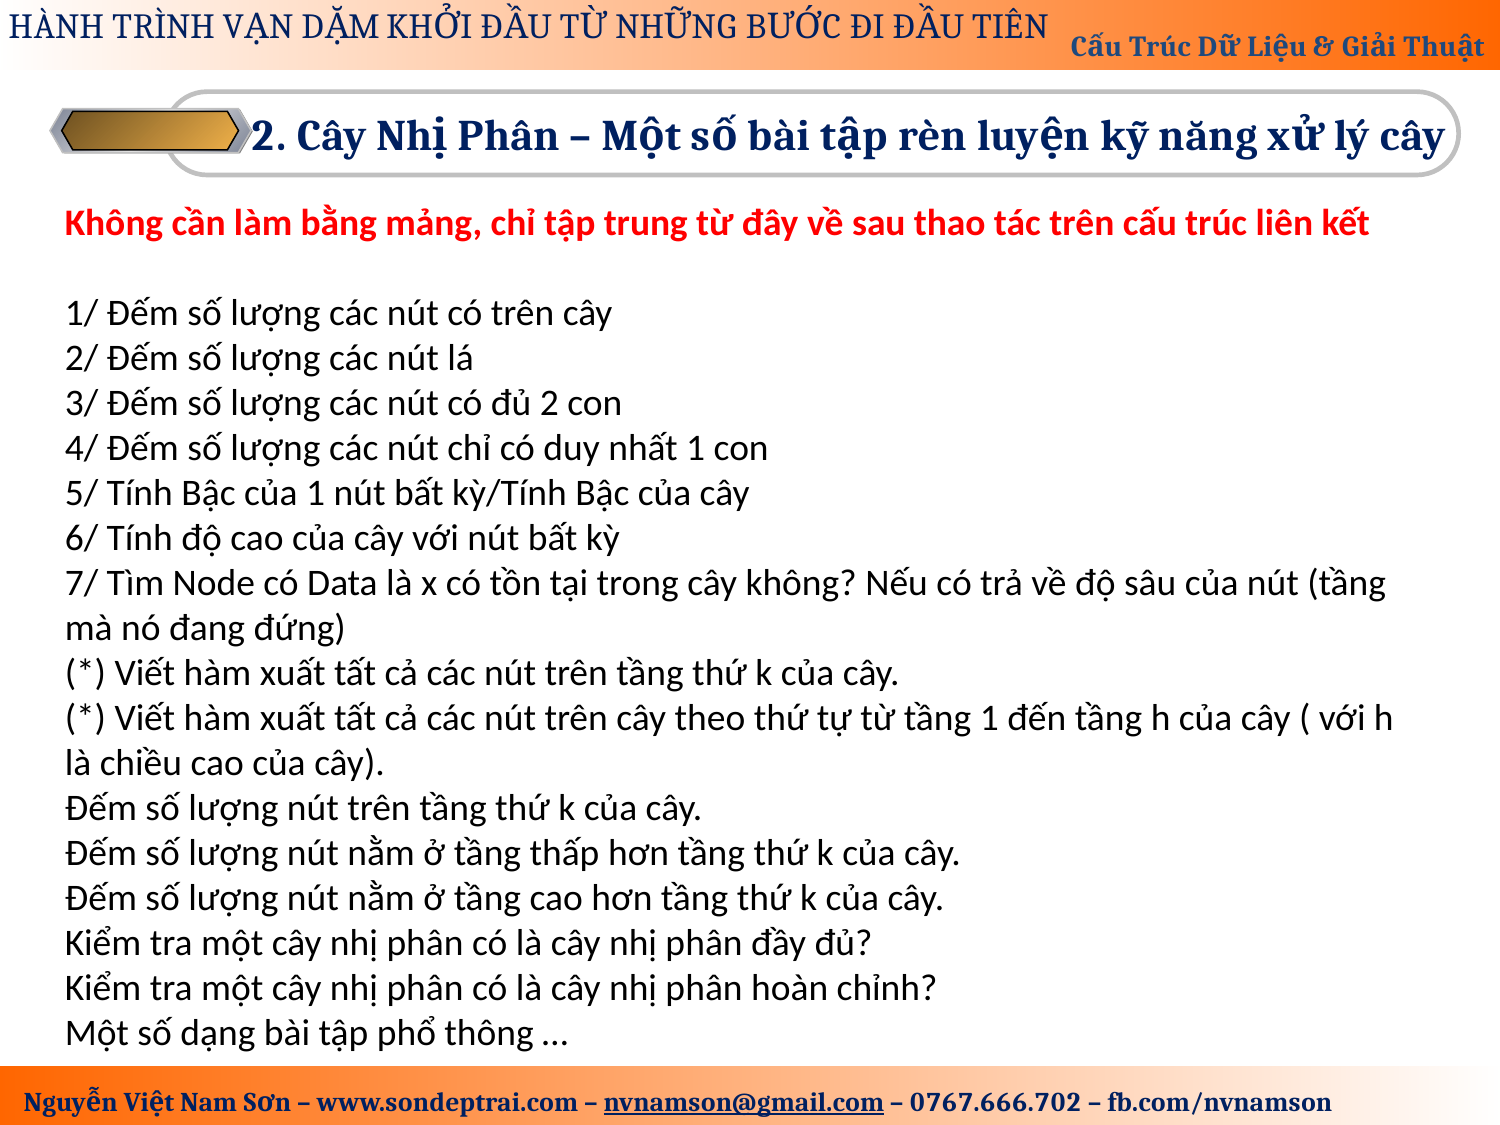

2. Cây Nhị Phân – Một số bài tập rèn luyện kỹ năng xử lý cây

Không cần làm bằng mảng, chỉ tập trung từ đây về sau thao tác trên cấu trúc liên kết

1/ Đếm số lượng các nút có trên cây
2/ Đếm số lượng các nút lá
3/ Đếm số lượng các nút có đủ 2 con
4/ Đếm số lượng các nút chỉ có duy nhất 1 con
5/ Tính Bậc của 1 nút bất kỳ/Tính Bậc của cây
6/ Tính độ cao của cây với nút bất kỳ
7/ Tìm Node có Data là x có tồn tại trong cây không? Nếu có trả về độ sâu của nút (tầng mà nó đang đứng)
(*) Viết hàm xuất tất cả các nút trên tầng thứ k của cây.
(*) Viết hàm xuất tất cả các nút trên cây theo thứ tự từ tầng 1 đến tầng h của cây ( với h là chiều cao của cây).
Đếm số lượng nút trên tầng thứ k của cây.
Đếm số lượng nút nằm ở tầng thấp hơn tầng thứ k của cây.
Đếm số lượng nút nằm ở tầng cao hơn tầng thứ k của cây.
Kiểm tra một cây nhị phân có là cây nhị phân đầy đủ?
Kiểm tra một cây nhị phân có là cây nhị phân hoàn chỉnh?
Một số dạng bài tập phổ thông …